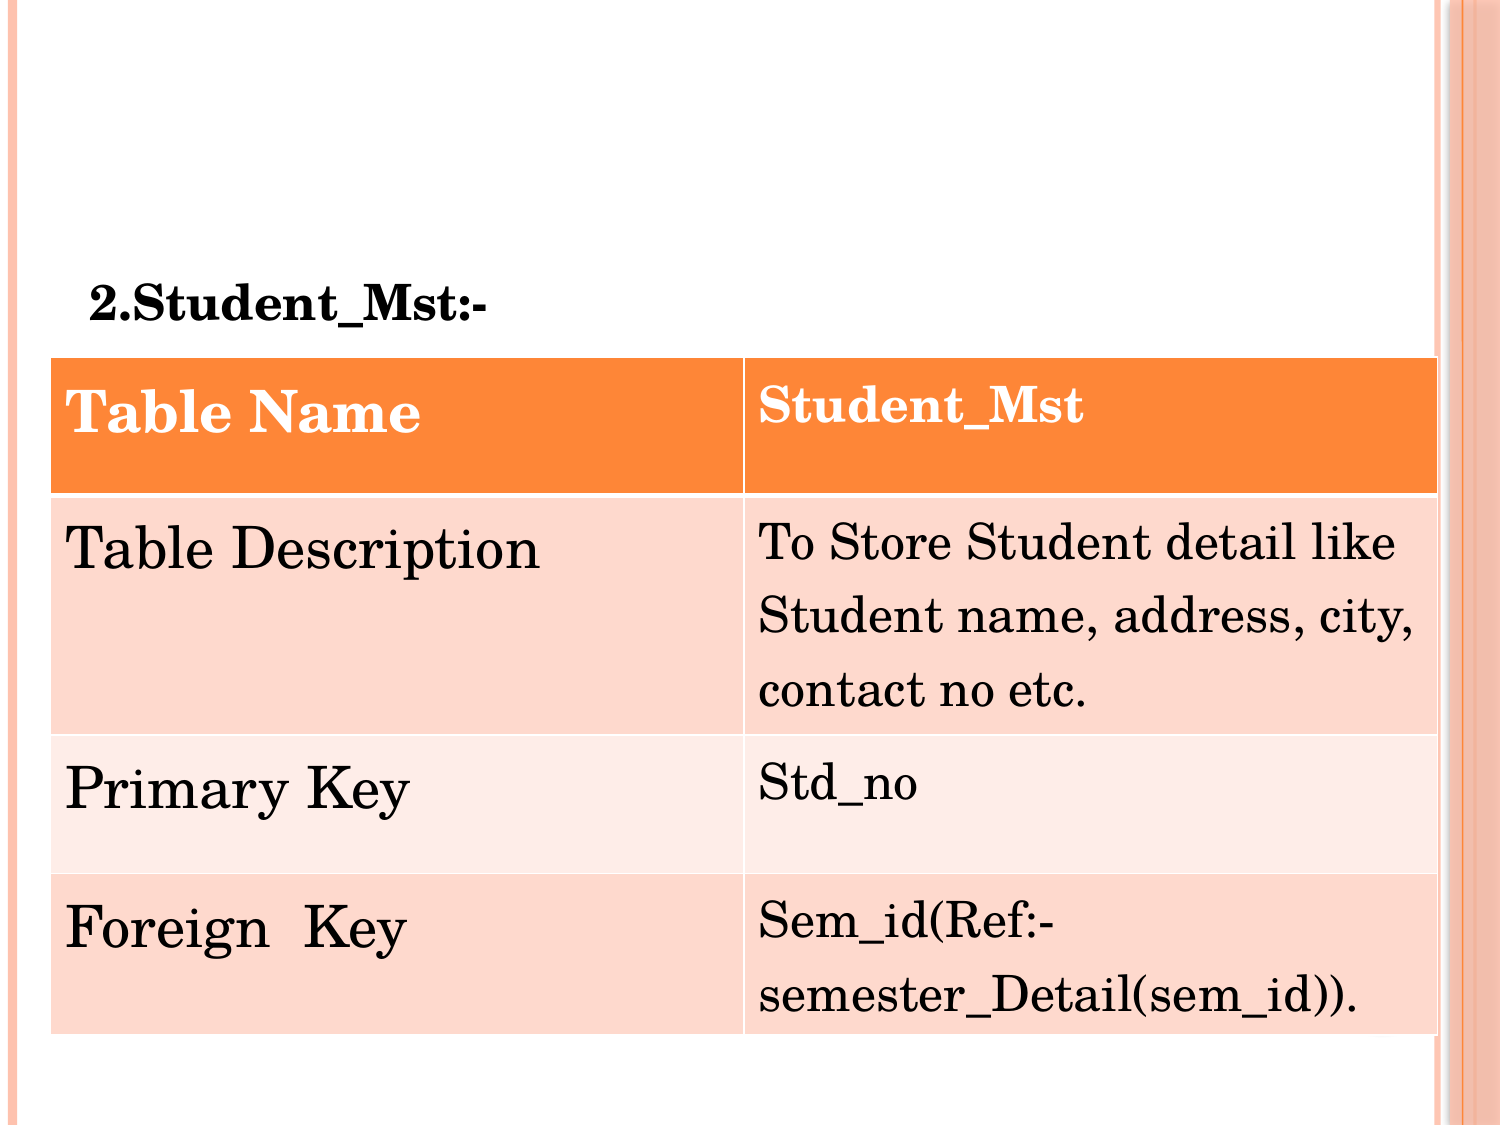

2.Student_Mst:-

| Table Name | Student\_Mst |
| --- | --- |
| Table Description | To Store Student detail like Student name, address, city, contact no etc. |
| Primary Key | Std\_no |
| Foreign Key | Sem\_id(Ref:-semester\_Detail(sem\_id)). |